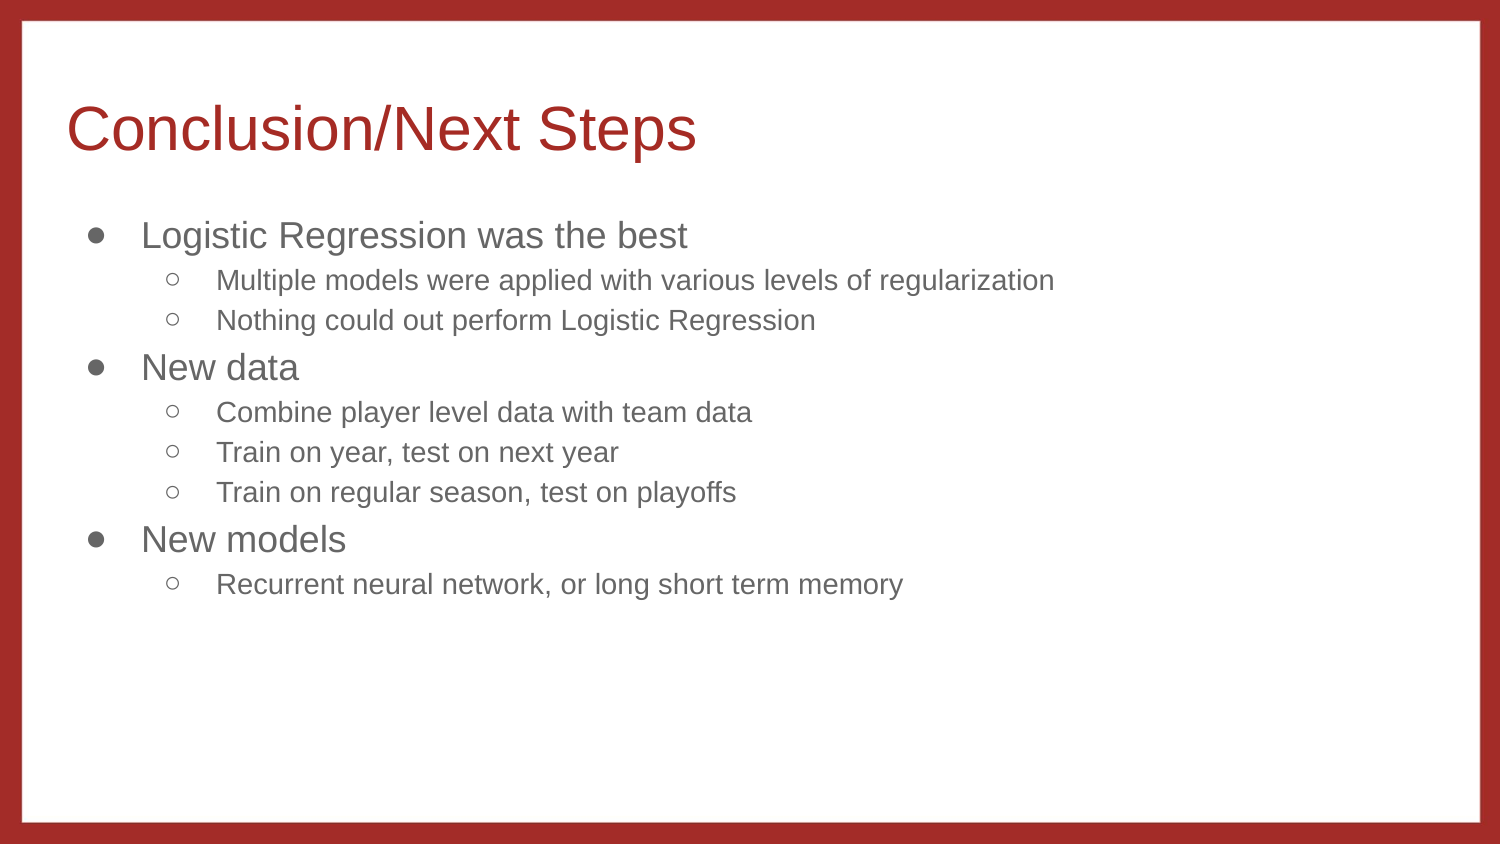

# Conclusion/Next Steps
Logistic Regression was the best
Multiple models were applied with various levels of regularization
Nothing could out perform Logistic Regression
New data
Combine player level data with team data
Train on year, test on next year
Train on regular season, test on playoffs
New models
Recurrent neural network, or long short term memory